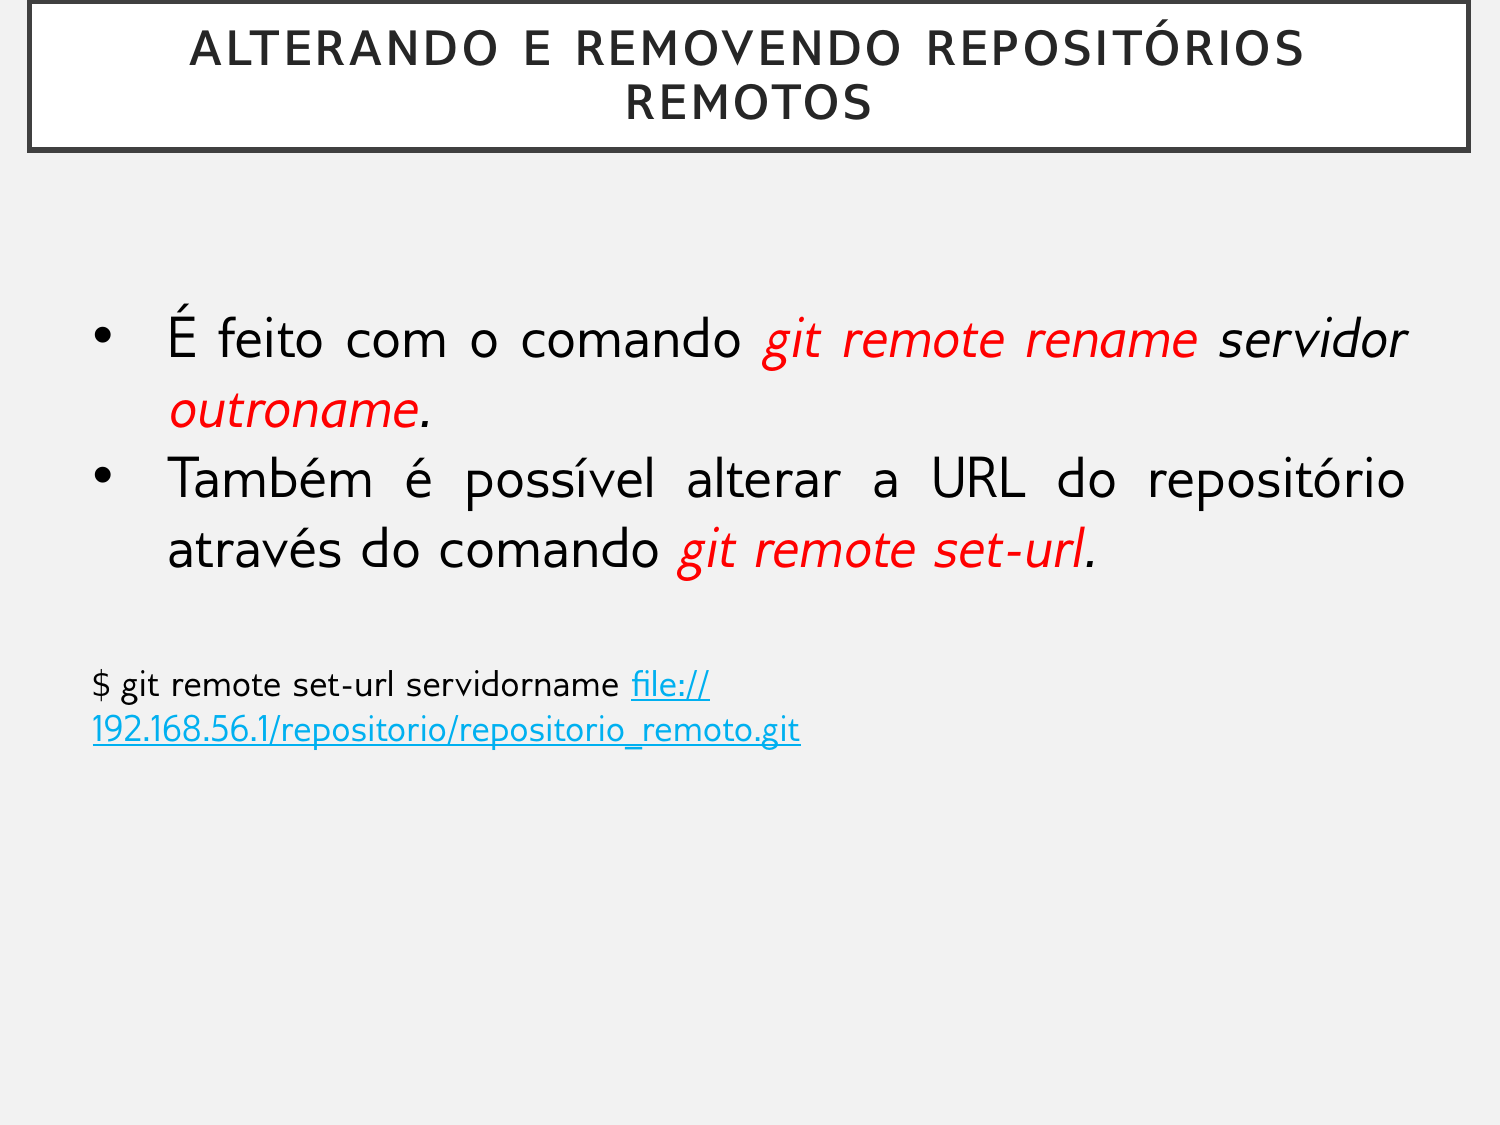

# ALTERANDO E REMOVENDO REPOSITÓRIOS REMOTOS

É feito com o comando git remote rename servidor outroname.
Também é possível alterar a URL do repositório através do comando git remote set-url.

$ git remote set-url servidorname file://192.168.56.1/repositorio/repositorio_remoto.git